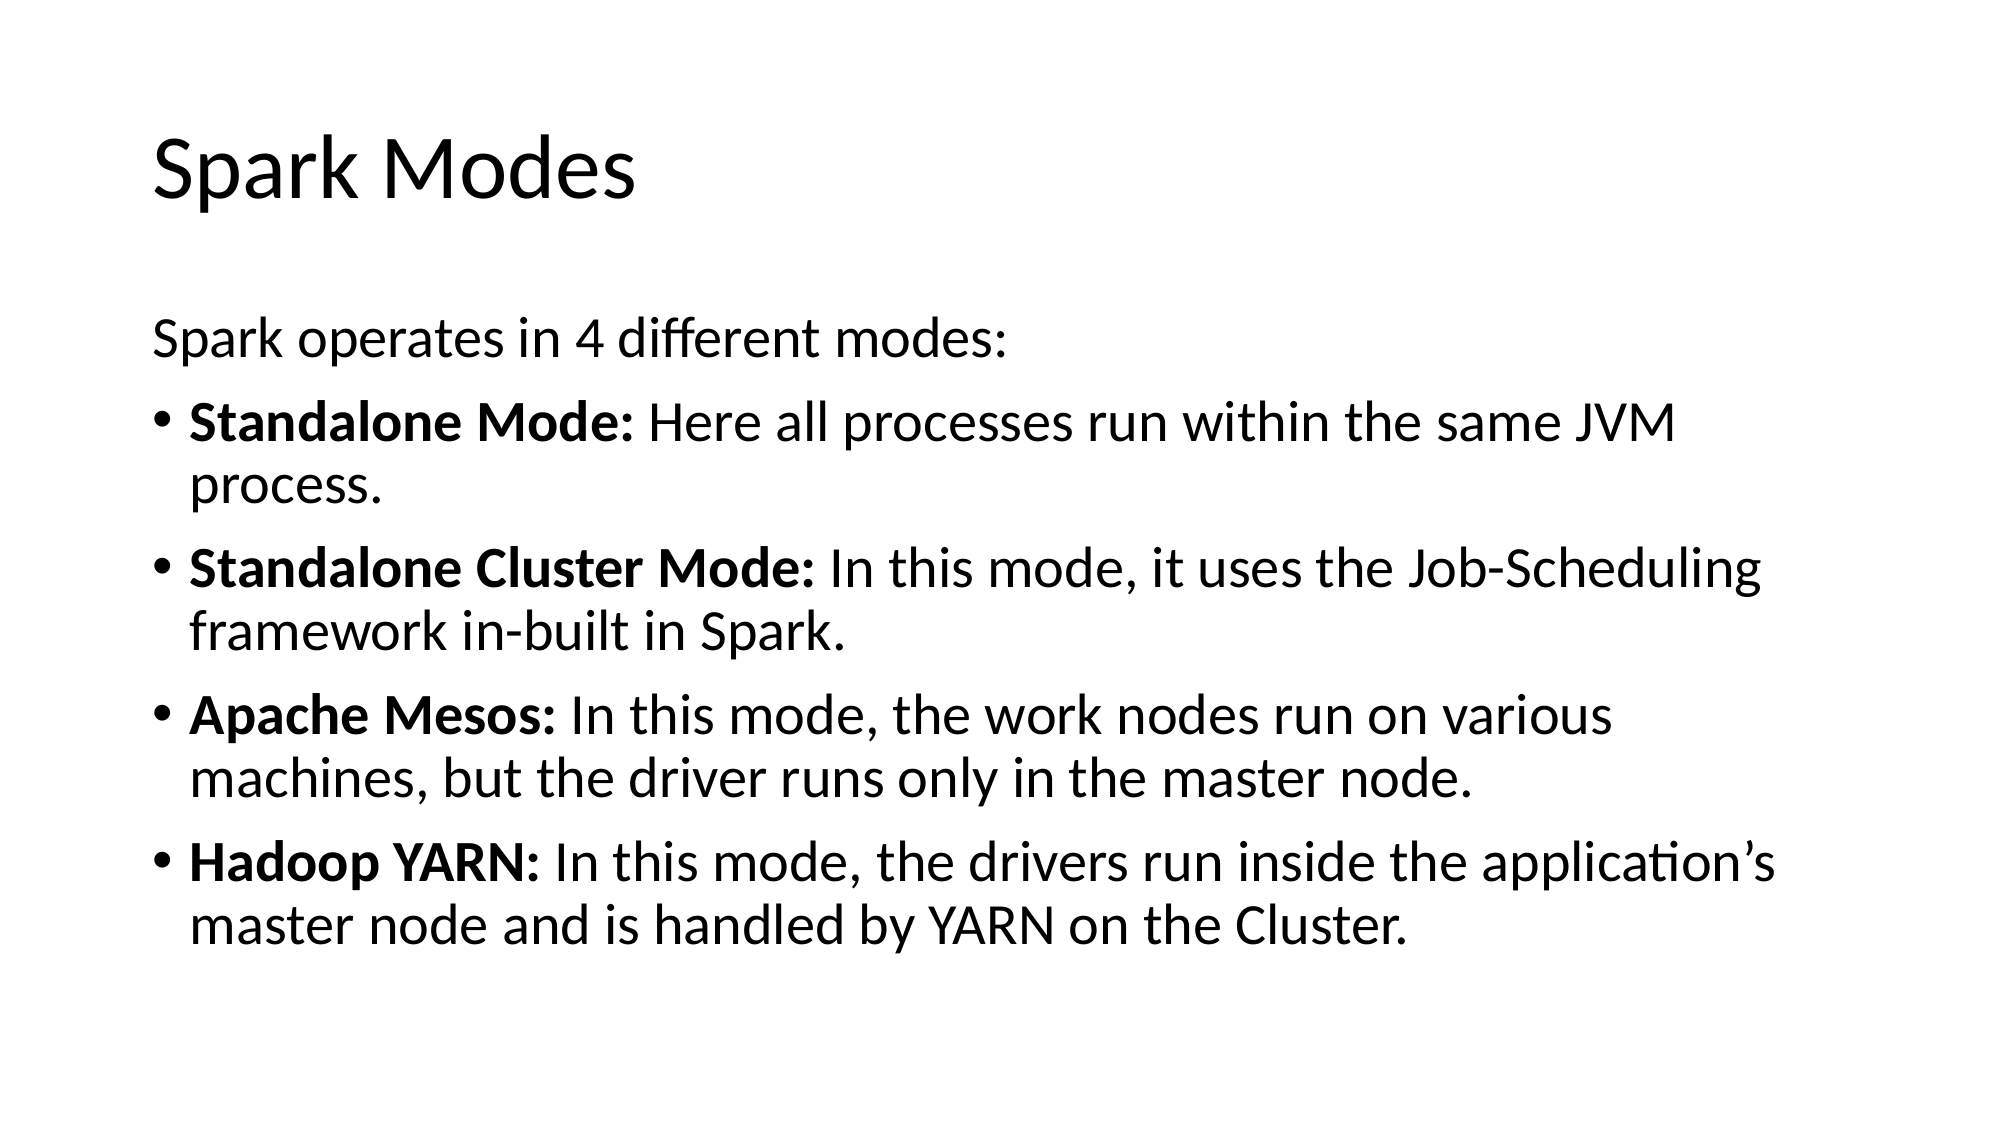

# Spark Modes
Spark operates in 4 different modes:
Standalone Mode: Here all processes run within the same JVM process.
Standalone Cluster Mode: In this mode, it uses the Job-Scheduling framework in-built in Spark.
Apache Mesos: In this mode, the work nodes run on various machines, but the driver runs only in the master node.
Hadoop YARN: In this mode, the drivers run inside the application’s master node and is handled by YARN on the Cluster.